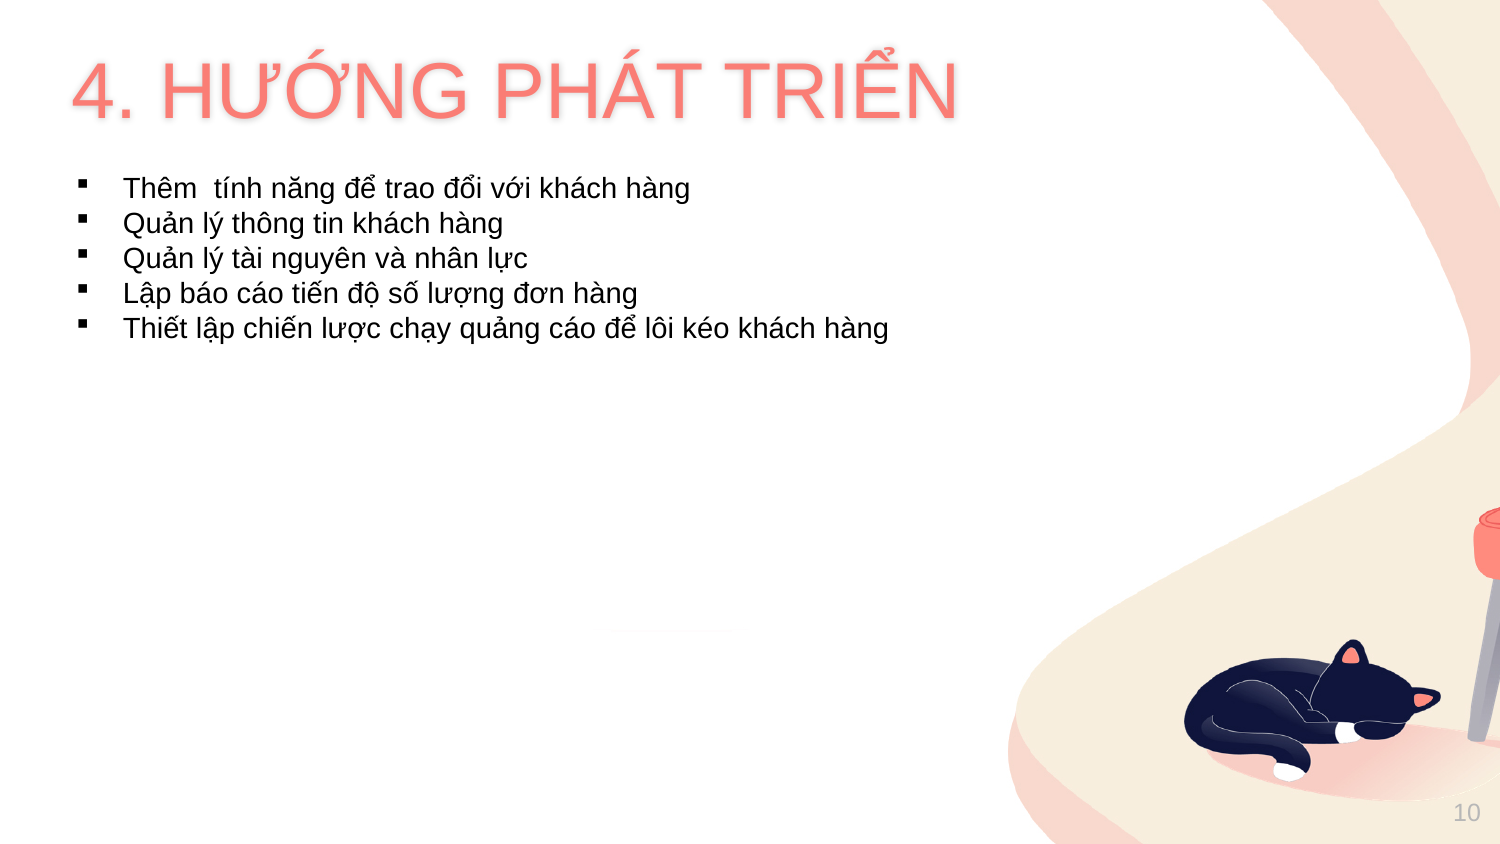

4. HƯỚNG PHÁT TRIỂN
Thêm  tính năng để trao đổi với khách hàng
Quản lý thông tin khách hàng
Quản lý tài nguyên và nhân lực
Lập báo cáo tiến độ số lượng đơn hàng
Thiết lập chiến lược chạy quảng cáo để lôi kéo khách hàng
10